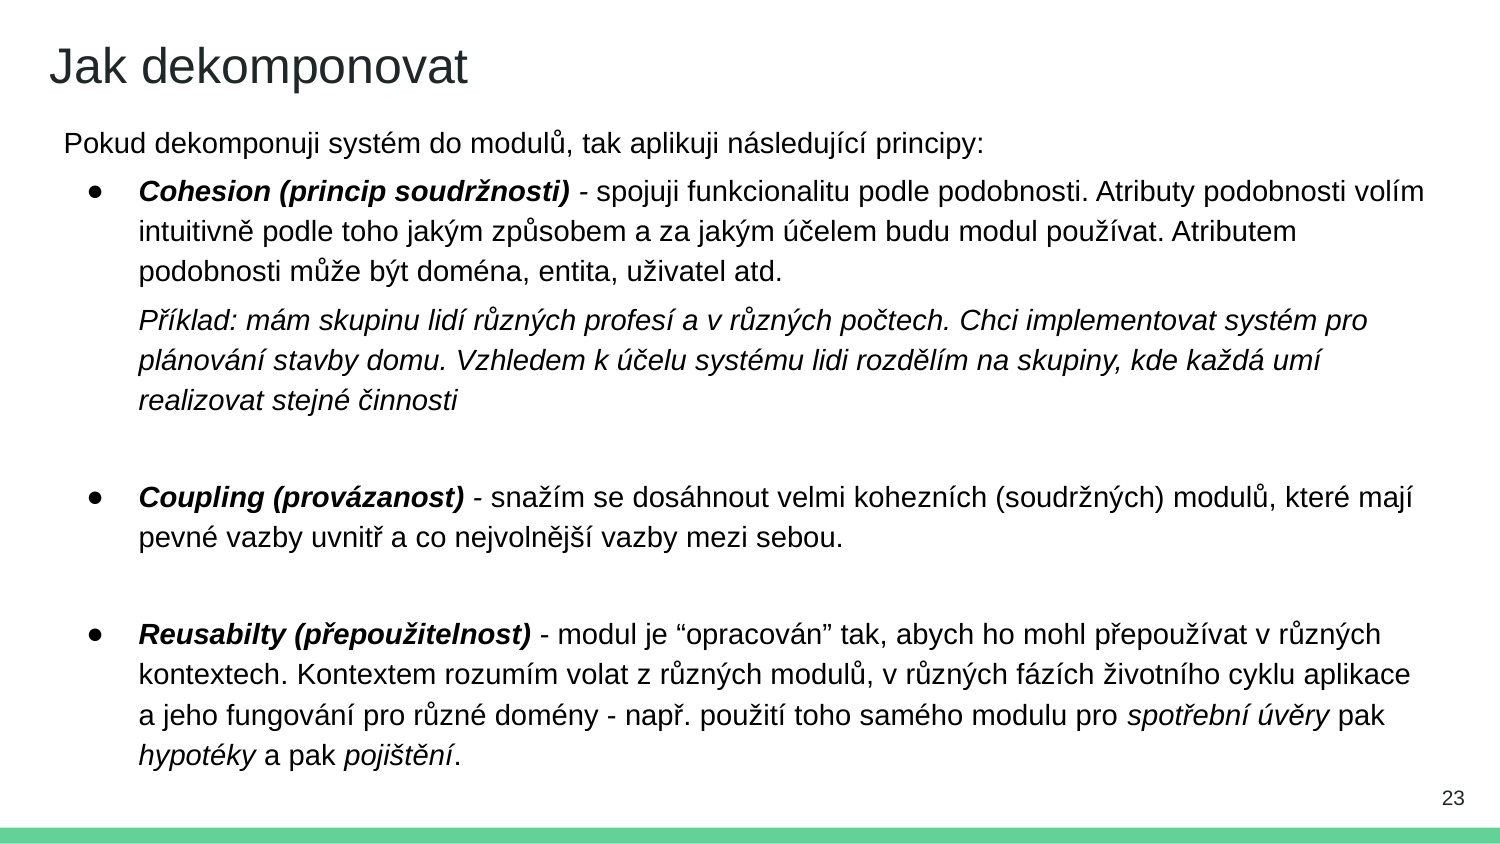

# Jak dekomponovat
Pokud dekomponuji systém do modulů, tak aplikuji následující principy:
Cohesion (princip soudržnosti) - spojuji funkcionalitu podle podobnosti. Atributy podobnosti volím intuitivně podle toho jakým způsobem a za jakým účelem budu modul používat. Atributem podobnosti může být doména, entita, uživatel atd.
Příklad: mám skupinu lidí různých profesí a v různých počtech. Chci implementovat systém pro plánování stavby domu. Vzhledem k účelu systému lidi rozdělím na skupiny, kde každá umí realizovat stejné činnosti

Coupling (provázanost) - snažím se dosáhnout velmi kohezních (soudržných) modulů, které mají pevné vazby uvnitř a co nejvolnější vazby mezi sebou.

Reusabilty (přepoužitelnost) - modul je “opracován” tak, abych ho mohl přepoužívat v různých kontextech. Kontextem rozumím volat z různých modulů, v různých fázích životního cyklu aplikace a jeho fungování pro různé domény - např. použití toho samého modulu pro spotřební úvěry pak hypotéky a pak pojištění.

23